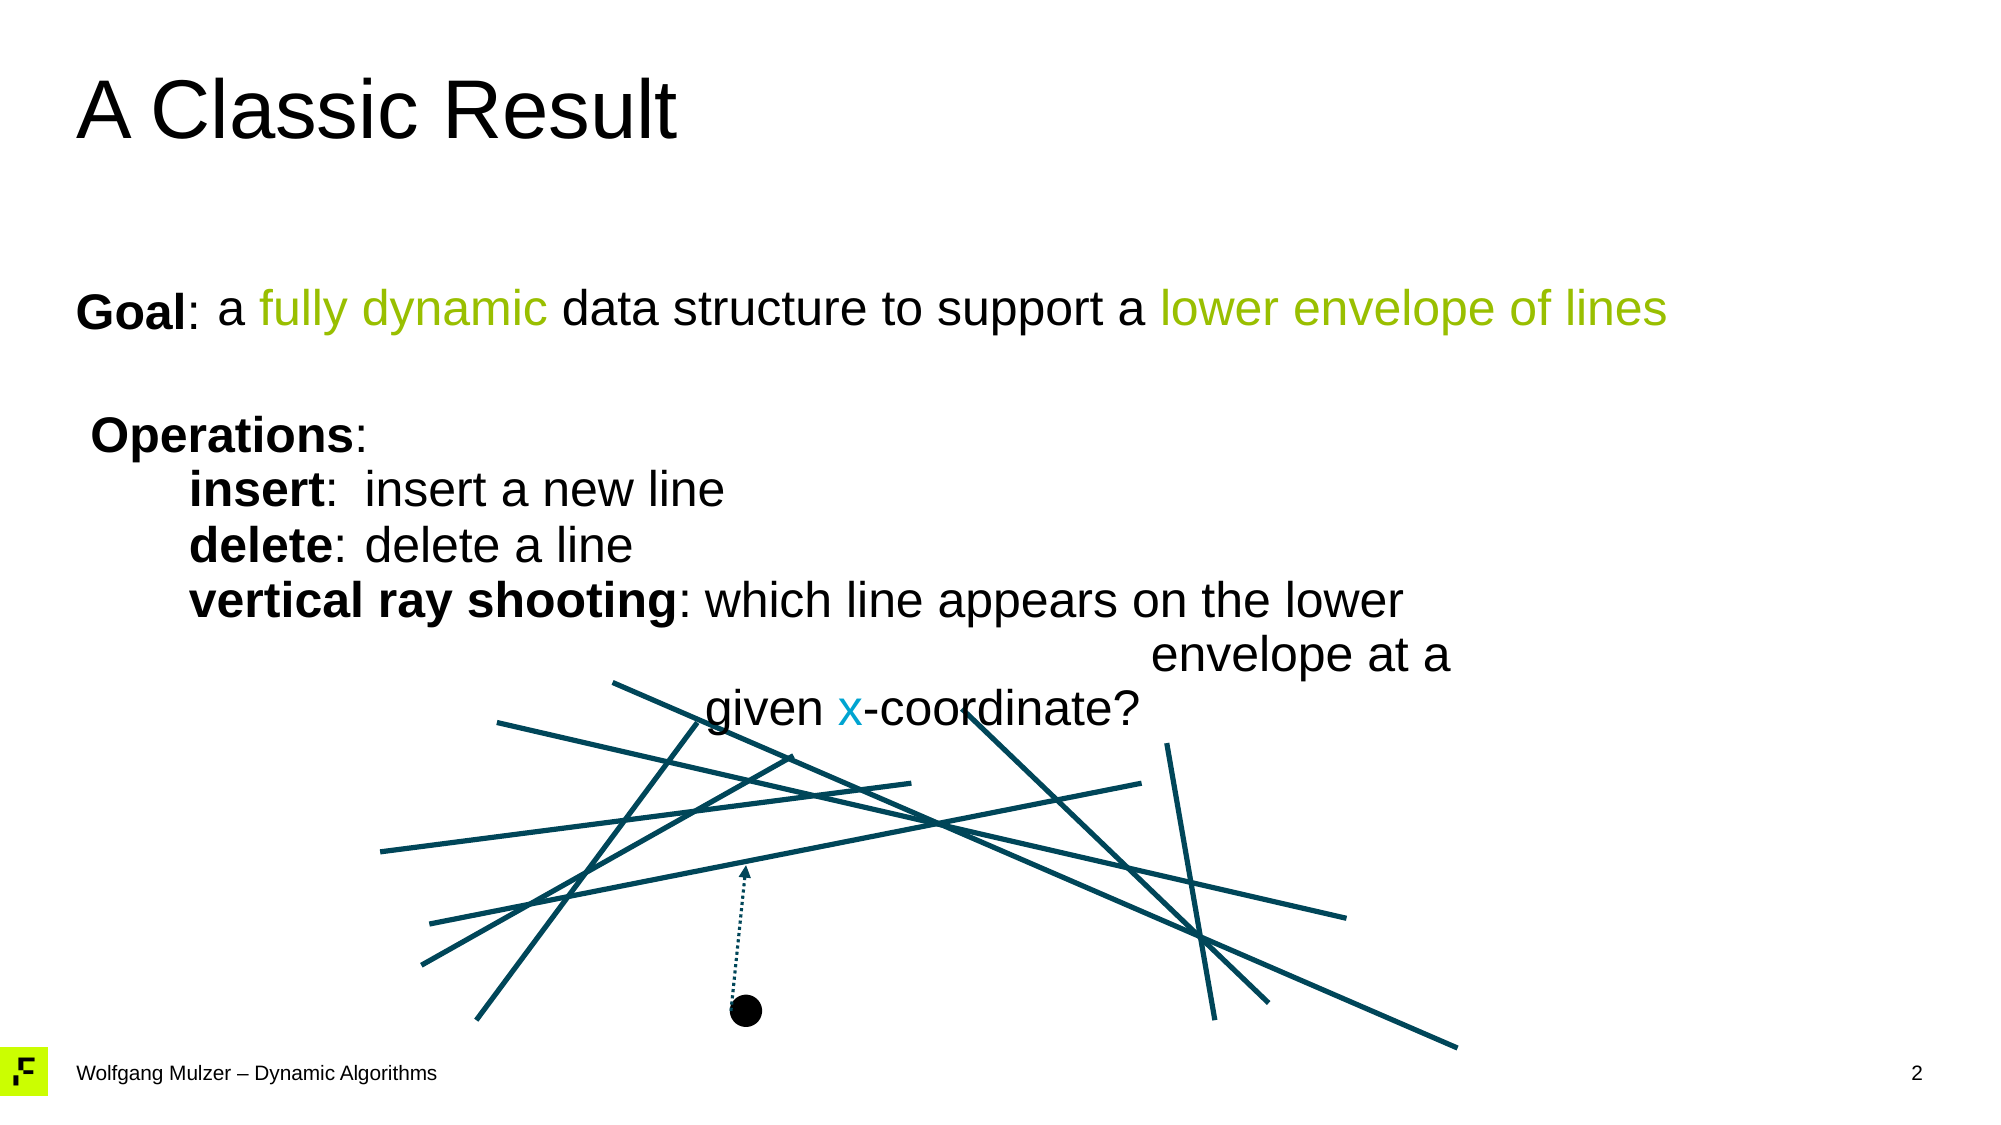

# A Classic Result
Goal:
a fully dynamic data structure to support a lower envelope of lines
Operations:
insert:
insert a new line
delete:
delete a line
vertical ray shooting:
which line appears on the lower                                       envelope at a given x-coordinate?

2
Wolfgang Mulzer – Dynamic Algorithms